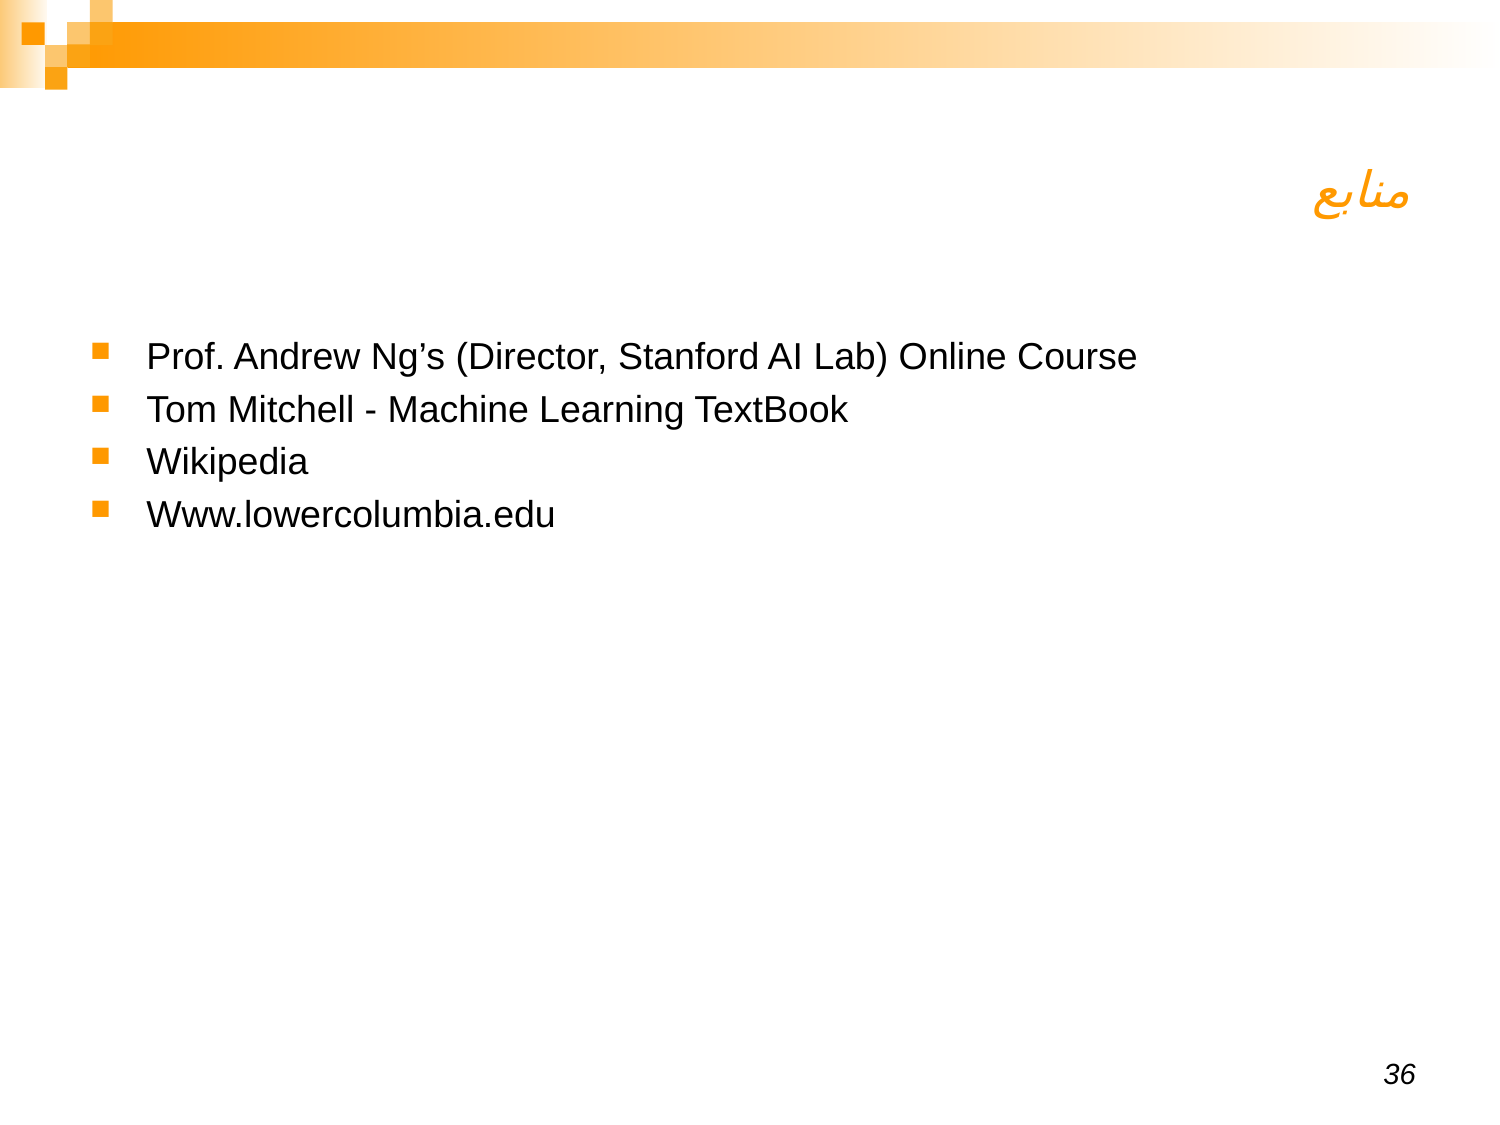

# منابع
Prof. Andrew Ng’s (Director, Stanford AI Lab) Online Course
Tom Mitchell - Machine Learning TextBook
Wikipedia
Www.lowercolumbia.edu

36